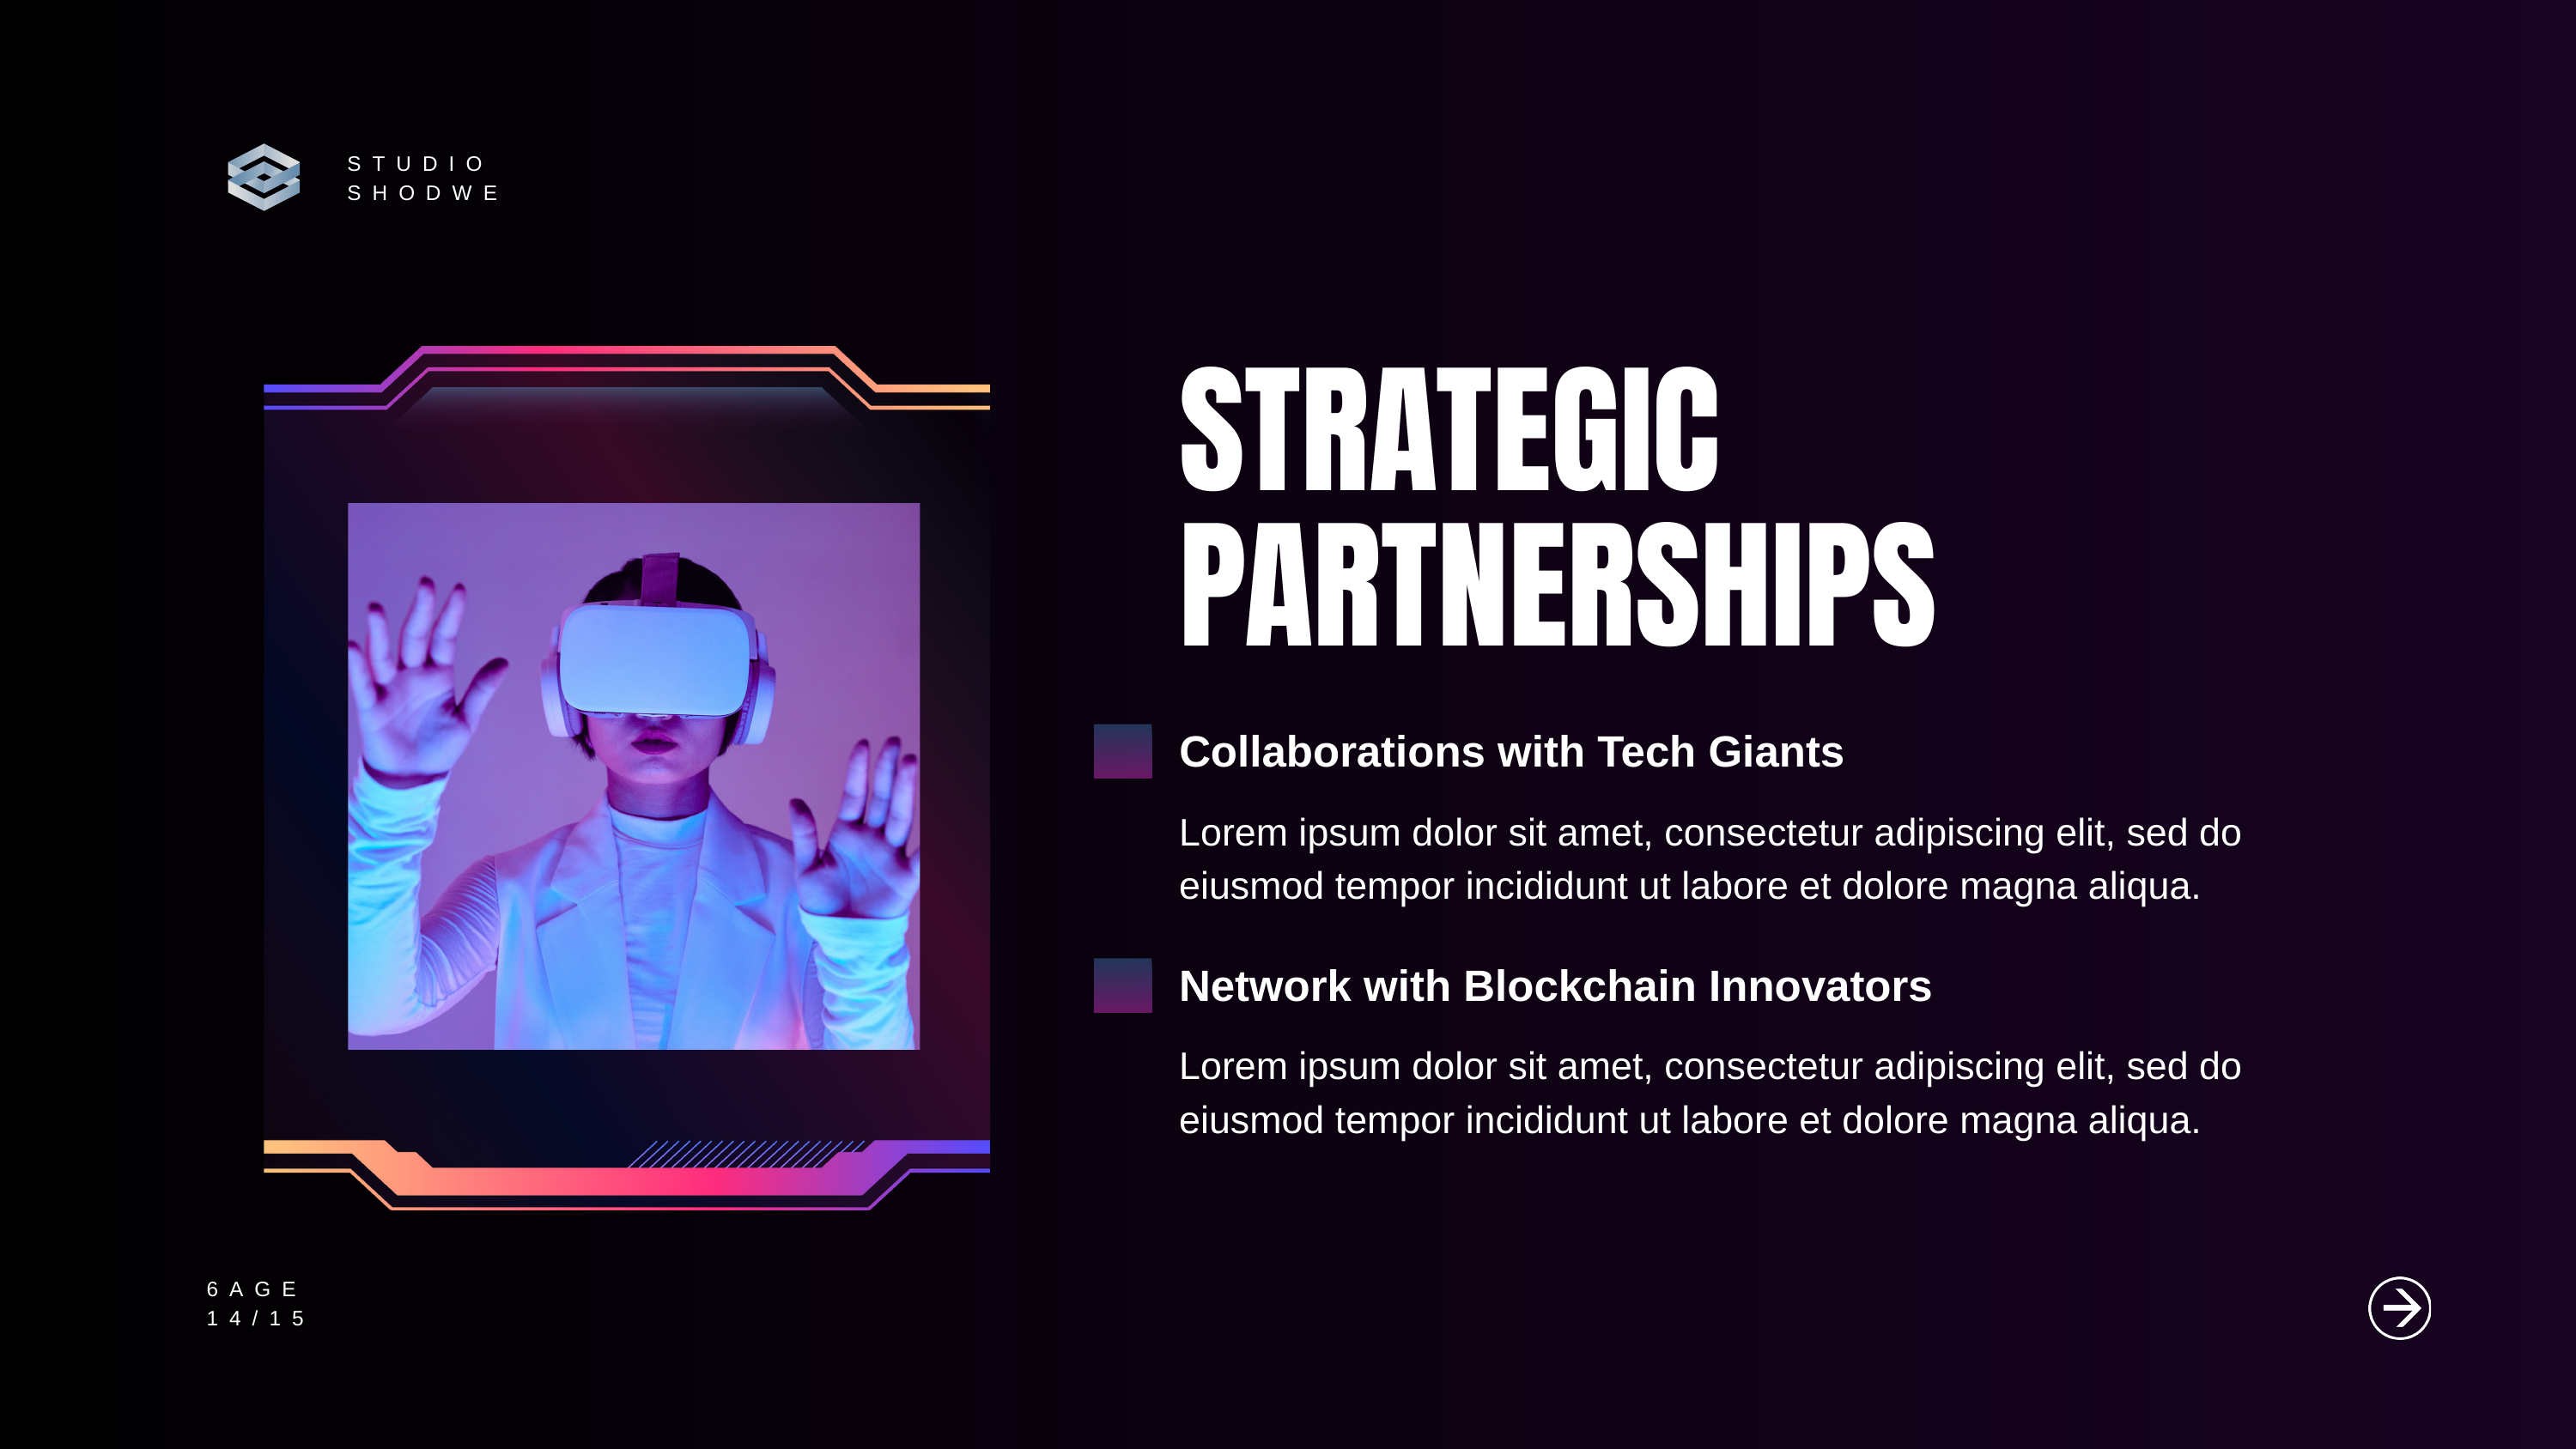

STUDIO SHODWE
STRATEGIC PARTNERSHIPS

Collaborations with Tech Giants
Lorem ipsum dolor sit amet, consectetur adipiscing elit, sed do eiusmod tempor incididunt ut labore et dolore magna aliqua.

Network with Blockchain Innovators
Lorem ipsum dolor sit amet, consectetur adipiscing elit, sed do eiusmod tempor incididunt ut labore et dolore magna aliqua.
6AGE
14/15